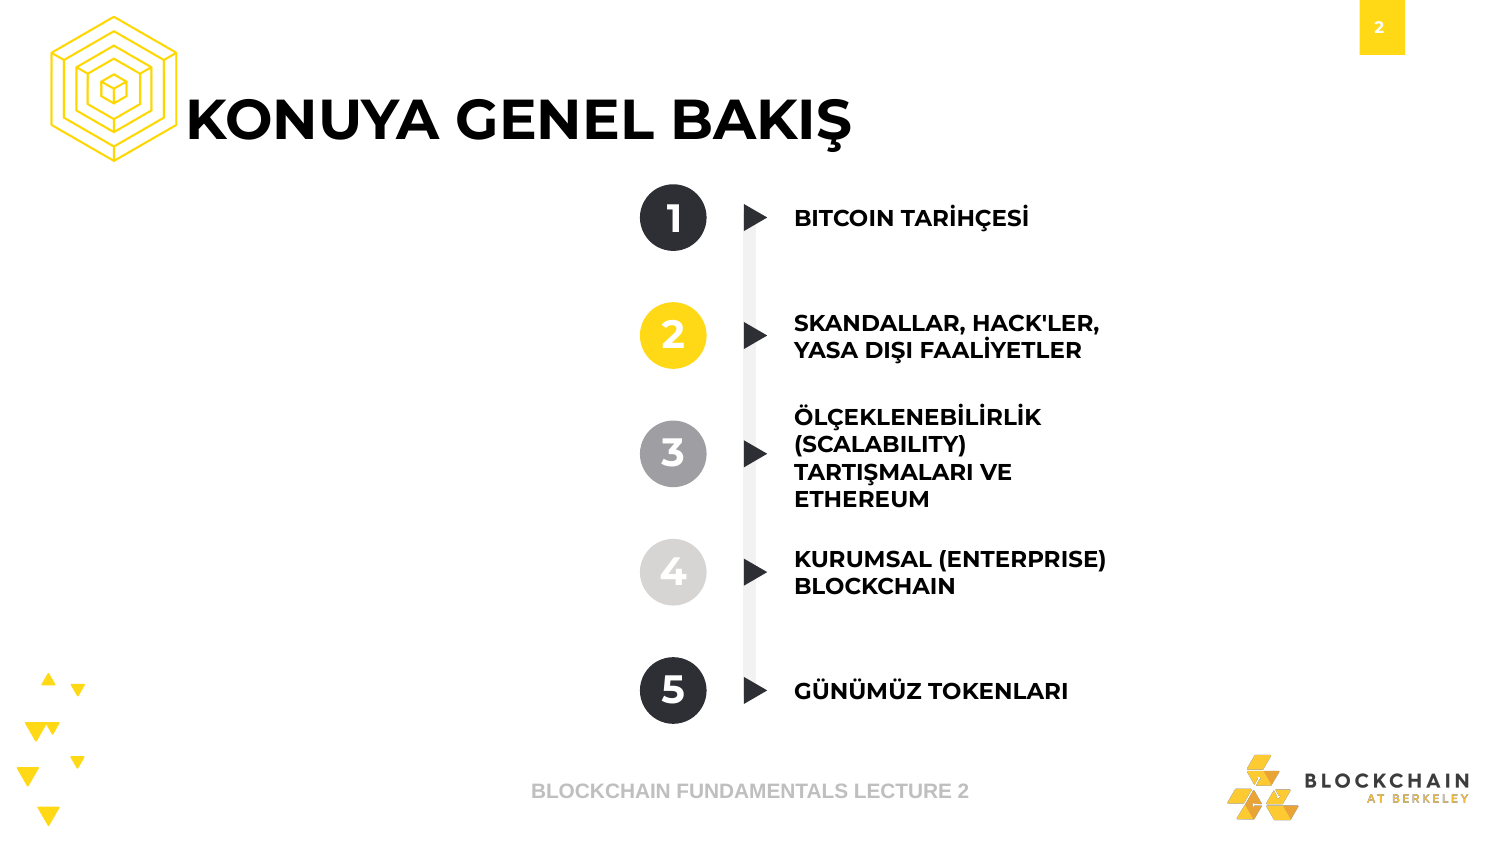

KONUYA GENEL BAKIŞ

1
BITCOIN TARİHÇESİ

2
SKANDALLAR, HACK'LER, YASA DIŞI FAALİYETLER

3

ÖLÇEKLENEBİLİRLİK (SCALABILITY) TARTIŞMALARI VE ETHEREUM

4
KURUMSAL (ENTERPRISE) BLOCKCHAIN

5
GÜNÜMÜZ TOKENLARI

BLOCKCHAIN FUNDAMENTALS LECTURE 2